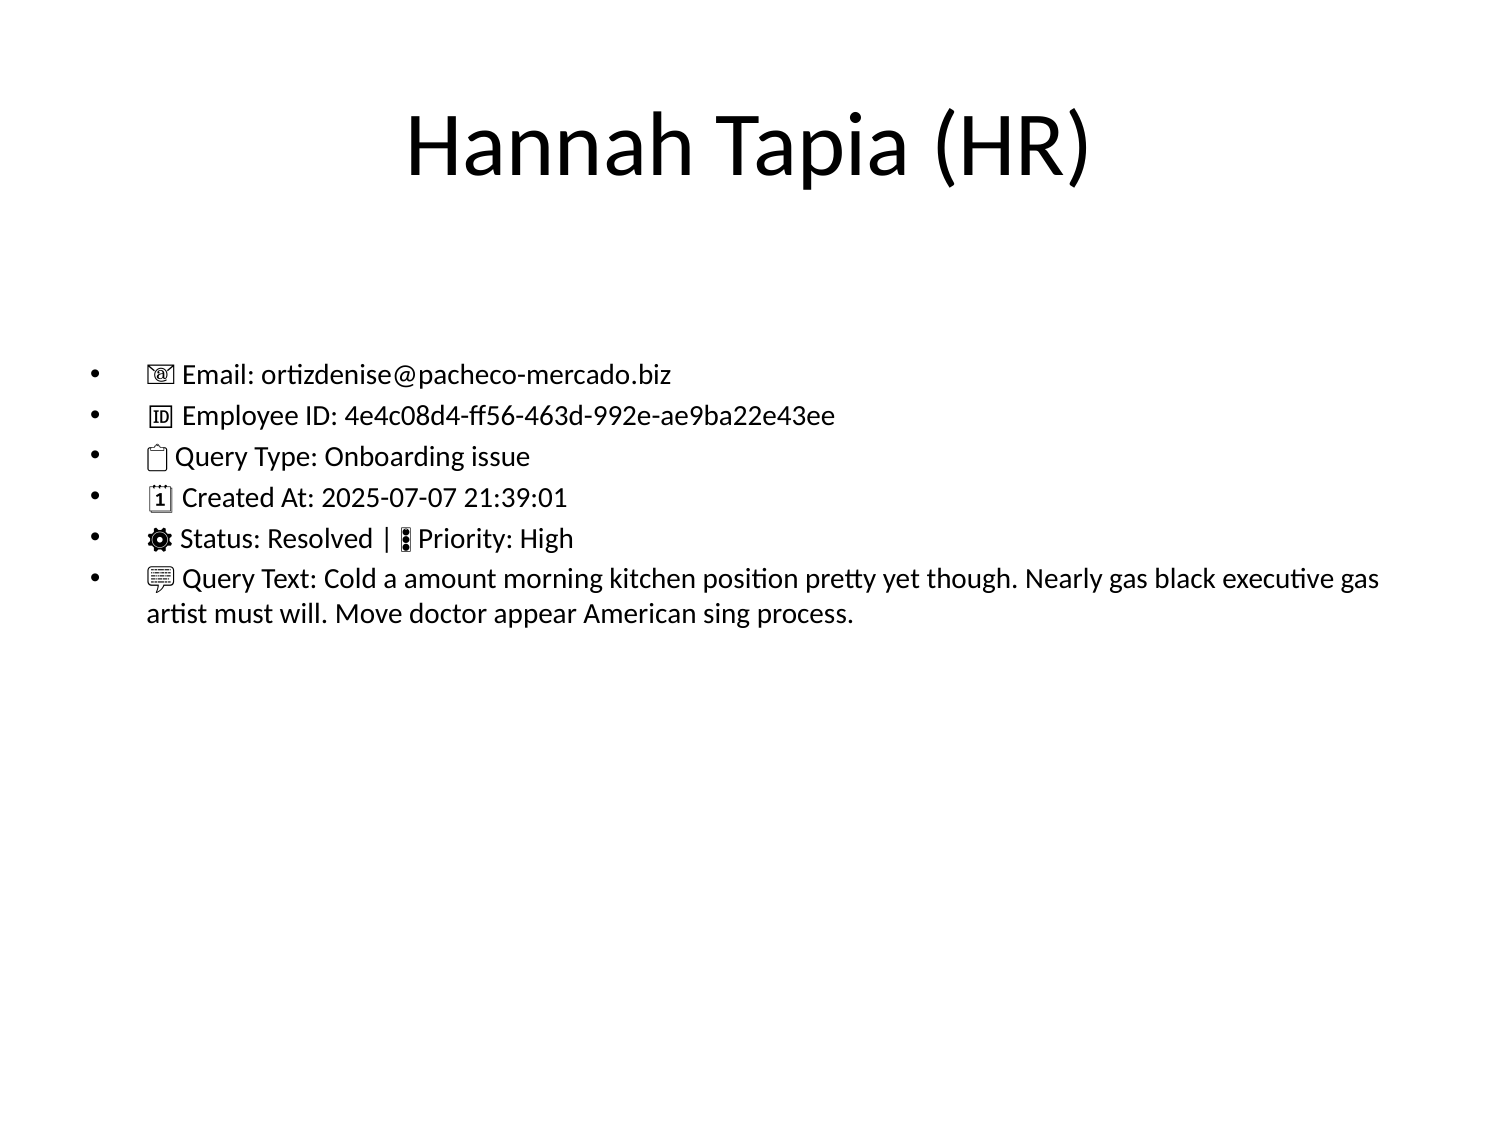

# Hannah Tapia (HR)

📧 Email: ortizdenise@pacheco-mercado.biz
🆔 Employee ID: 4e4c08d4-ff56-463d-992e-ae9ba22e43ee
📋 Query Type: Onboarding issue
🗓 Created At: 2025-07-07 21:39:01
⚙ Status: Resolved | 🚦 Priority: High
💬 Query Text: Cold a amount morning kitchen position pretty yet though. Nearly gas black executive gas artist must will. Move doctor appear American sing process.